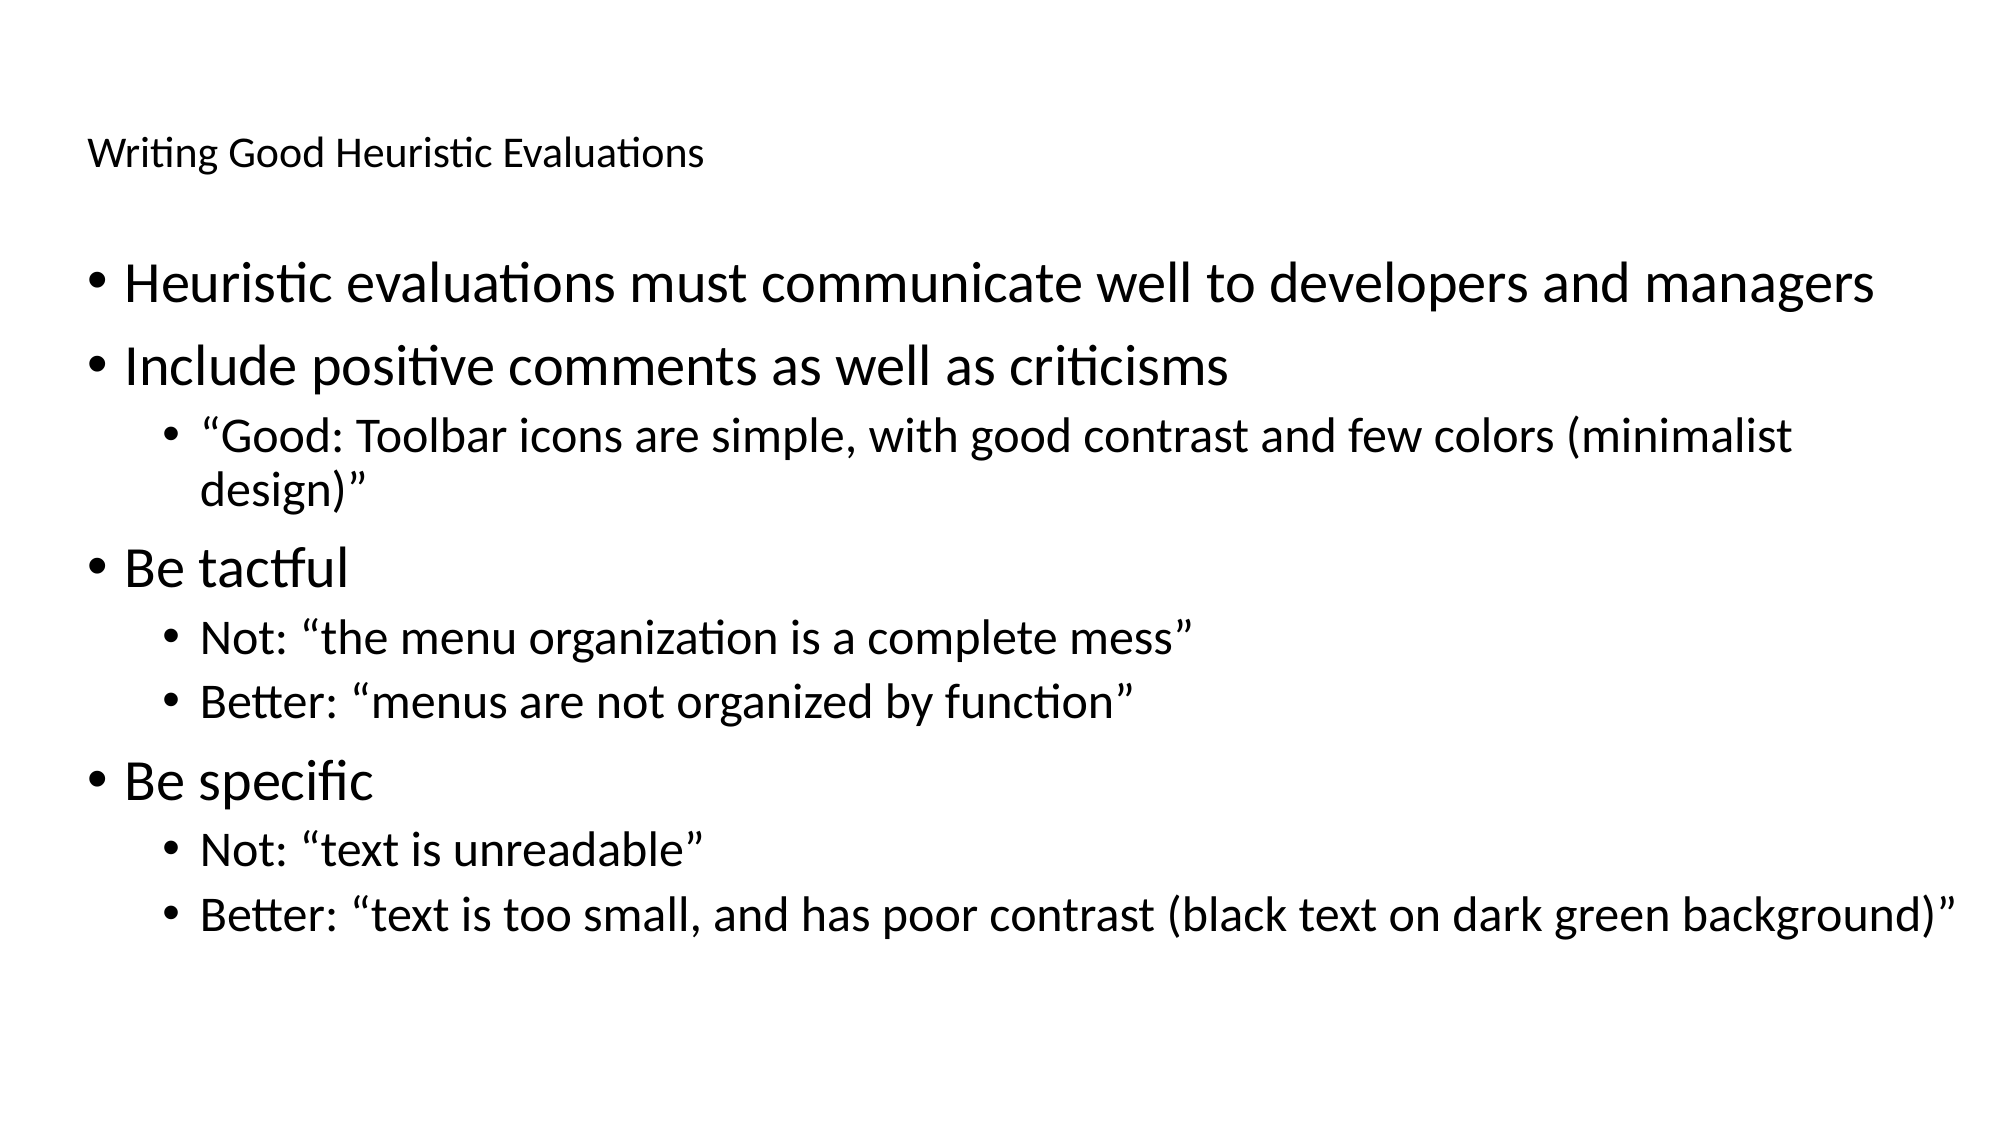

# Writing Good Heuristic Evaluations
Heuristic evaluations must communicate well to developers and managers
Include positive comments as well as criticisms
“Good: Toolbar icons are simple, with good contrast and few colors (minimalist design)”
Be tactful
Not: “the menu organization is a complete mess”
Better: “menus are not organized by function”
Be specific
Not: “text is unreadable”
Better: “text is too small, and has poor contrast (black text on dark green background)”